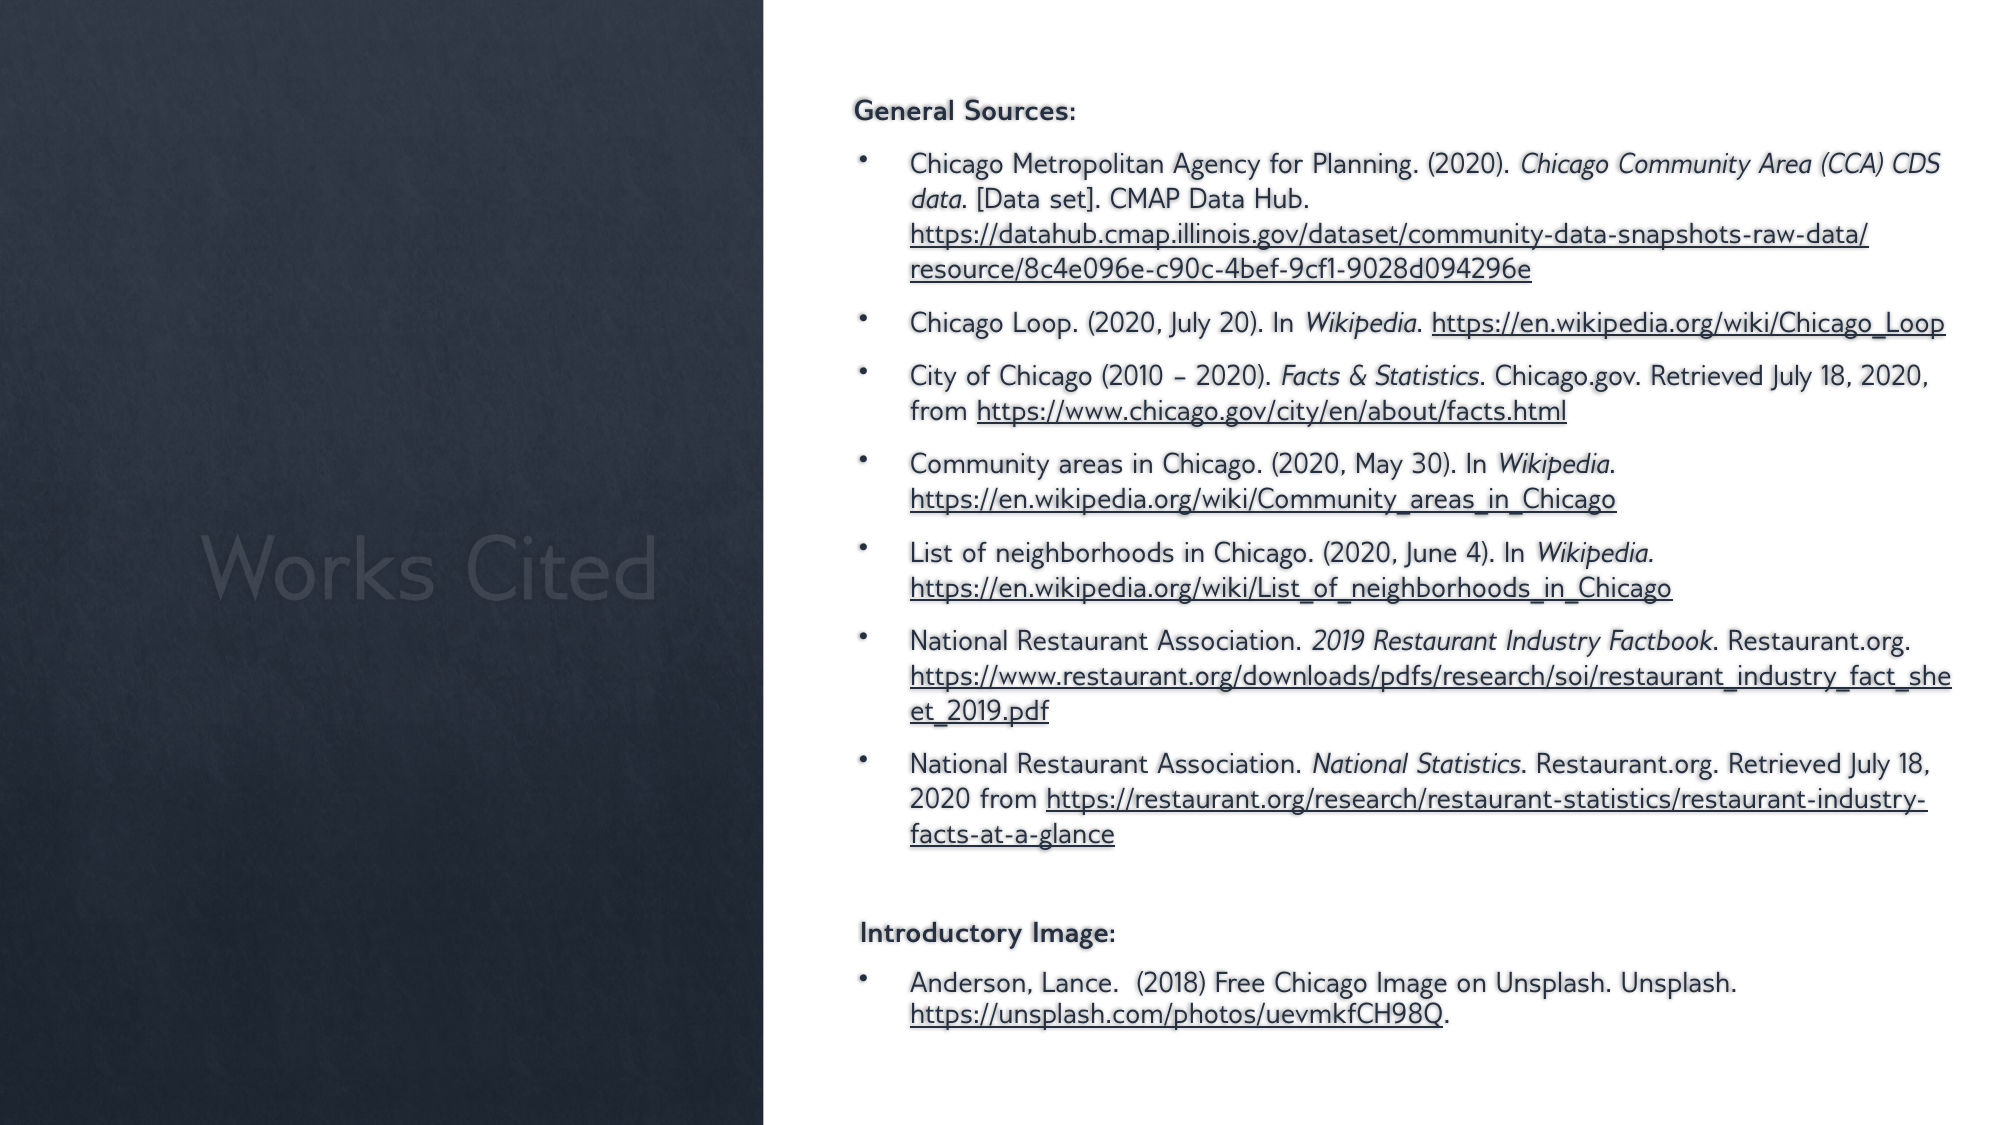

General Sources:
Chicago Metropolitan Agency for Planning. (2020). Chicago Community Area (CCA) CDS data. [Data set]. CMAP Data Hub. https://datahub.cmap.illinois.gov/dataset/community-data-snapshots-raw-data/resource/8c4e096e-c90c-4bef-9cf1-9028d094296e
Chicago Loop. (2020, July 20). In Wikipedia. https://en.wikipedia.org/wiki/Chicago_Loop
City of Chicago (2010 – 2020). Facts & Statistics. Chicago.gov. Retrieved July 18, 2020, from https://www.chicago.gov/city/en/about/facts.html
Community areas in Chicago. (2020, May 30). In Wikipedia. https://en.wikipedia.org/wiki/Community_areas_in_Chicago
List of neighborhoods in Chicago. (2020, June 4). In Wikipedia. https://en.wikipedia.org/wiki/List_of_neighborhoods_in_Chicago
National Restaurant Association. 2019 Restaurant Industry Factbook. Restaurant.org. https://www.restaurant.org/downloads/pdfs/research/soi/restaurant_industry_fact_sheet_2019.pdf
National Restaurant Association. National Statistics. Restaurant.org. Retrieved July 18, 2020 from https://restaurant.org/research/restaurant-statistics/restaurant-industry-facts-at-a-glance

Introductory Image:
Anderson, Lance.  (2018) Free Chicago Image on Unsplash. Unsplash. https://unsplash.com/photos/uevmkfCH98Q.
# Works Cited